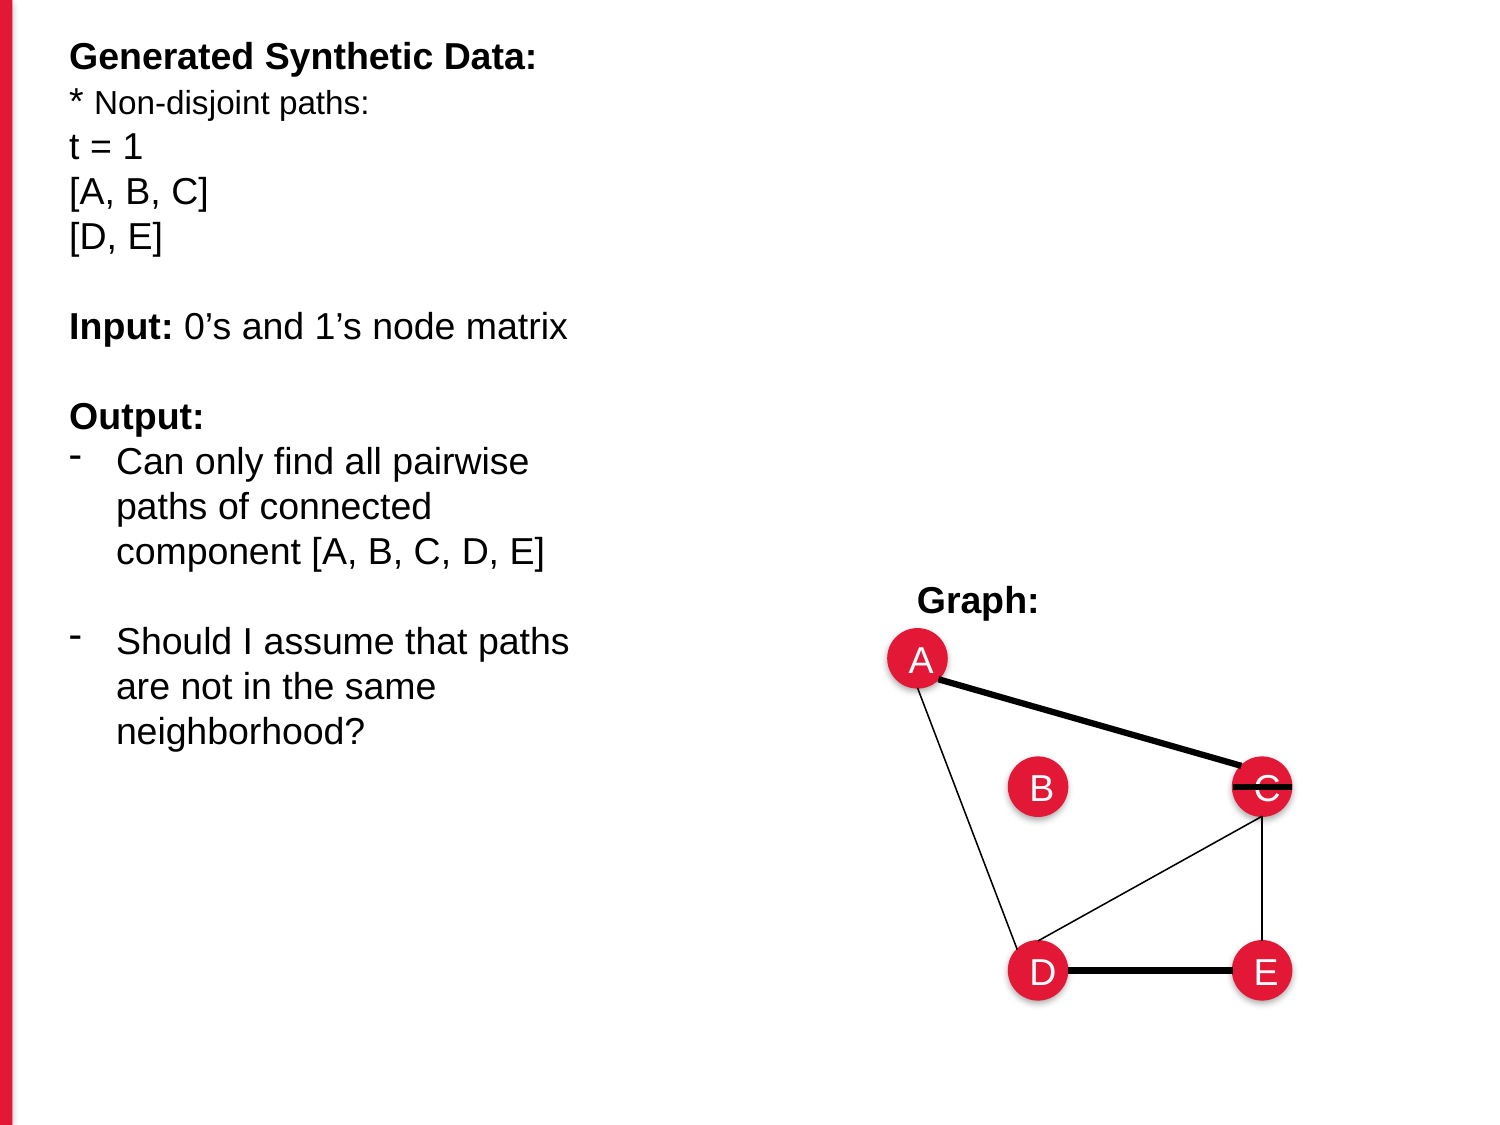

Generated Synthetic Data:
* Non-disjoint paths:
t = 1
[A, B, C]
[D, E]

Input: 0’s and 1’s node matrix

Output:
Can only find all pairwise paths of connected component [A, B, C, D, E]

Should I assume that paths are not in the same neighborhood?

Graph:
A
B
C
D
E